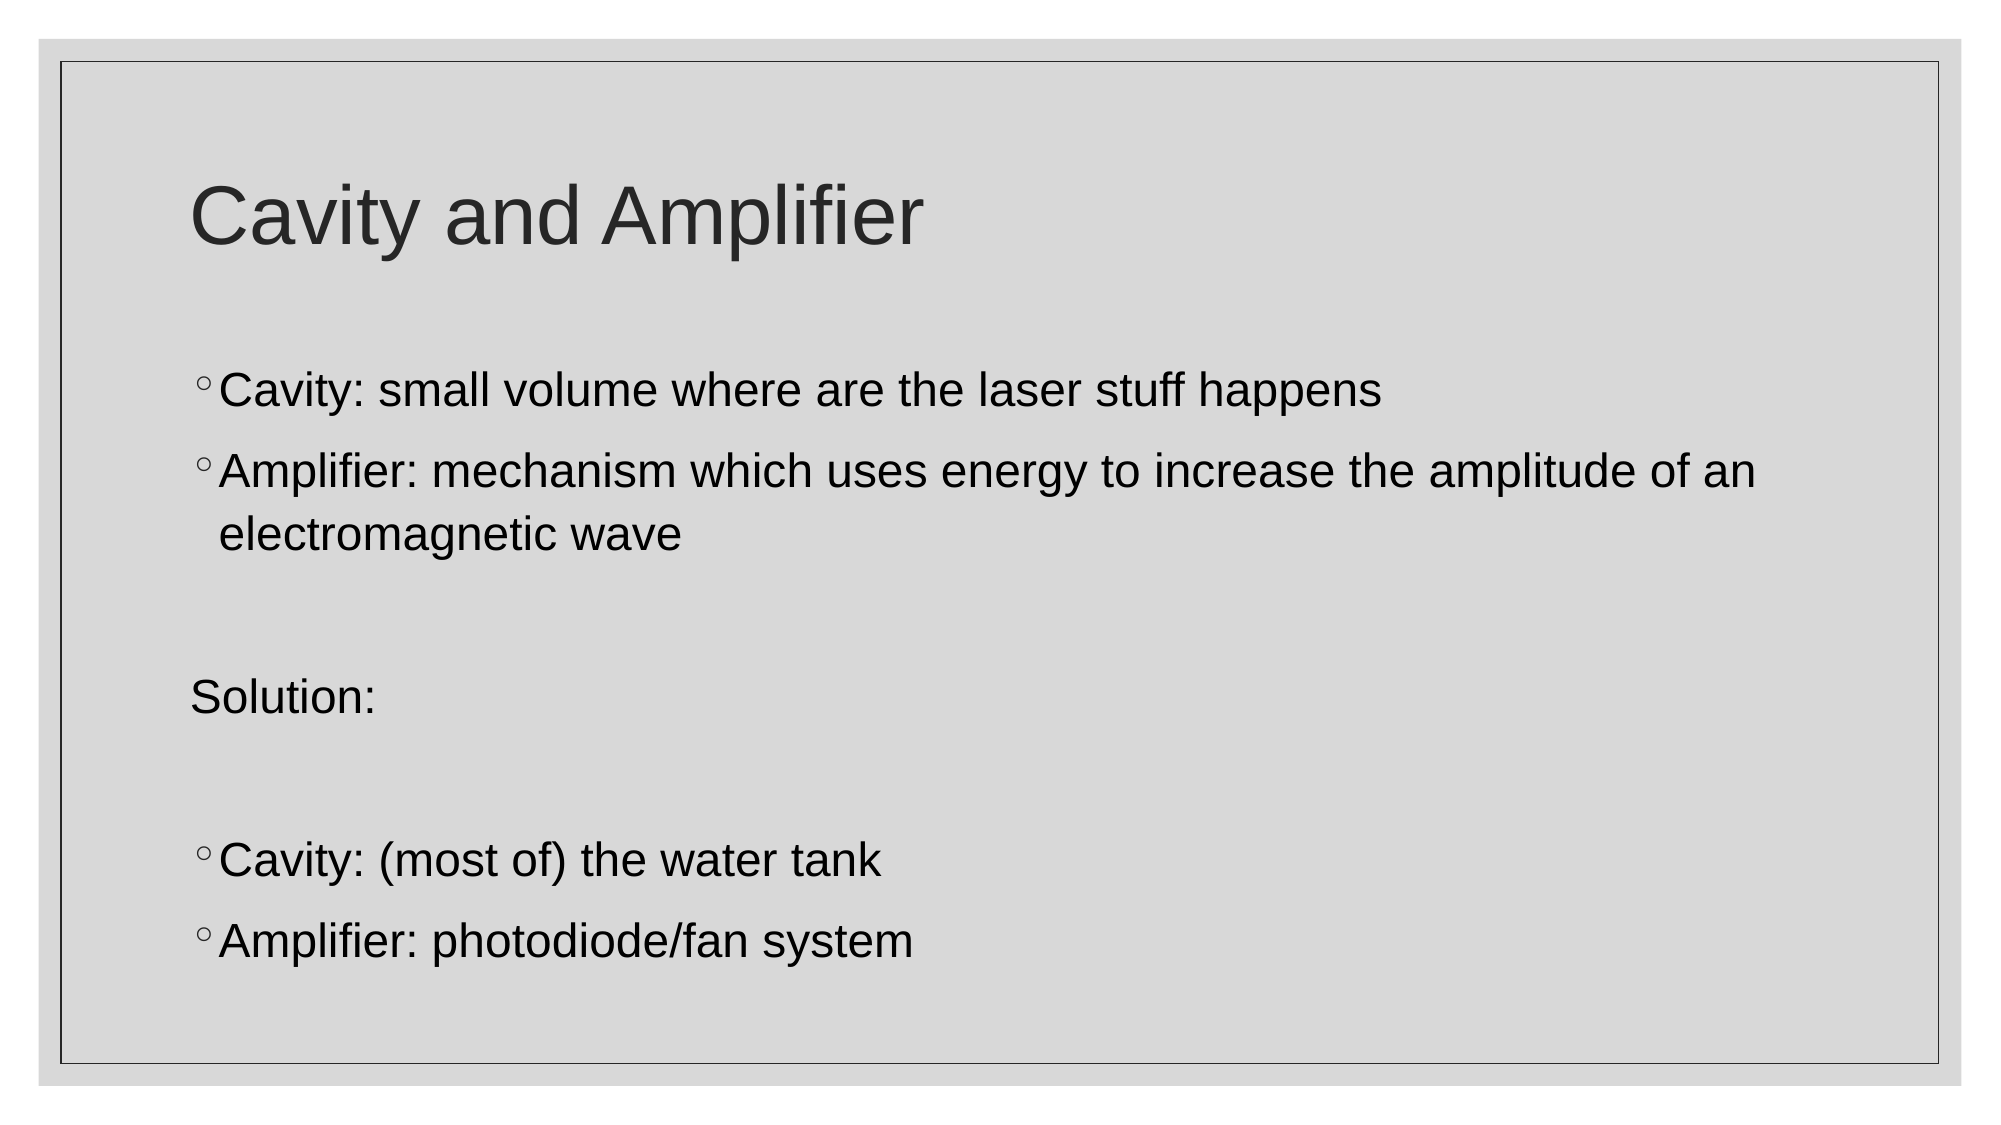

# Cavity and Amplifier
Cavity: small volume where are the laser stuff happens
Amplifier: mechanism which uses energy to increase the amplitude of an electromagnetic wave

Solution:

Cavity: (most of) the water tank
Amplifier: photodiode/fan system